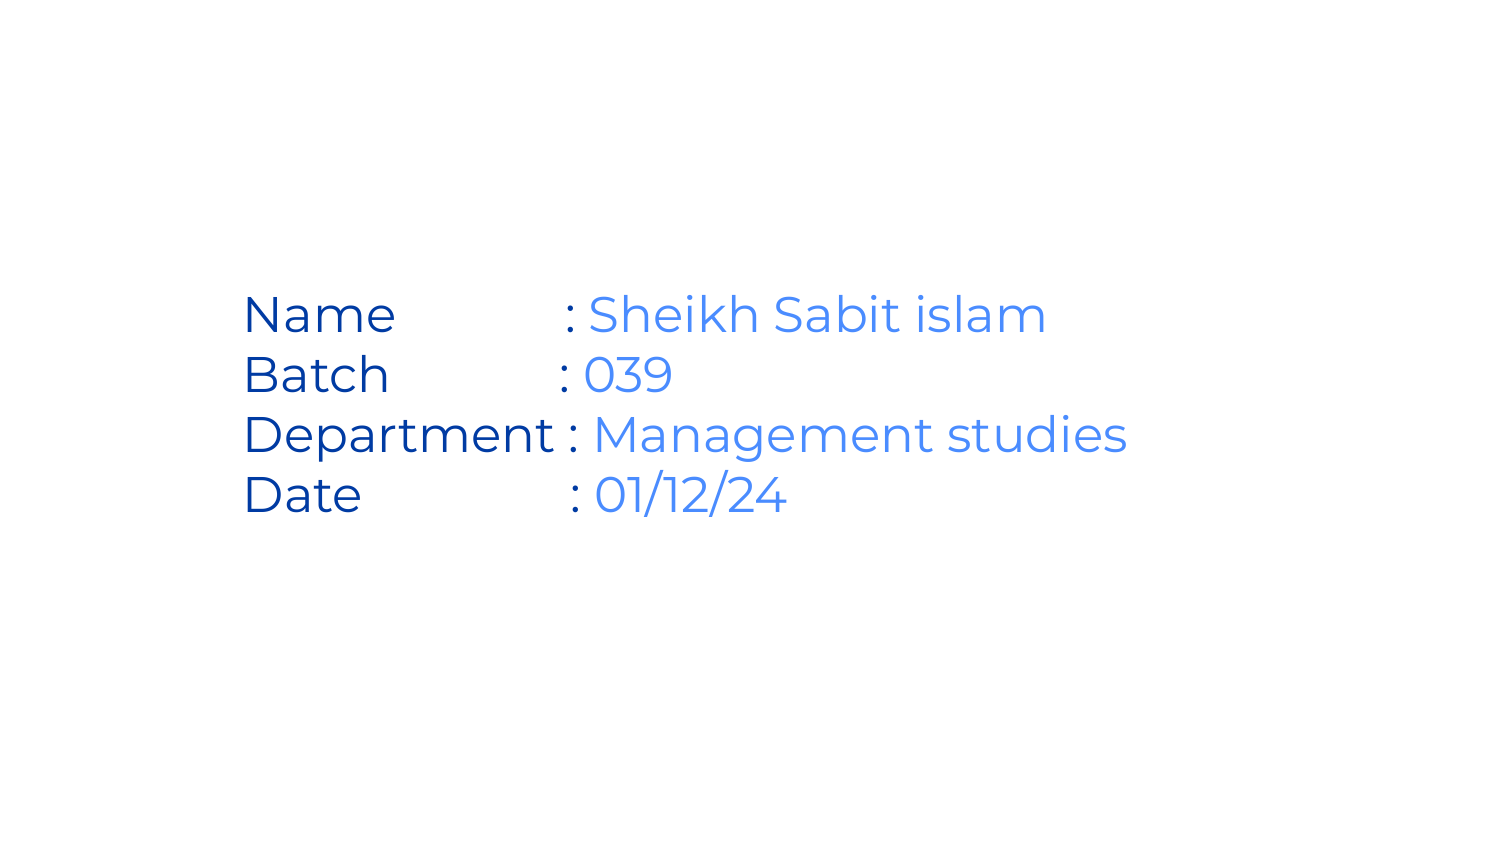

Name             : Sheikh Sabit islam
Batch             : 039
Department : Management studies
Date                : 01/12/24